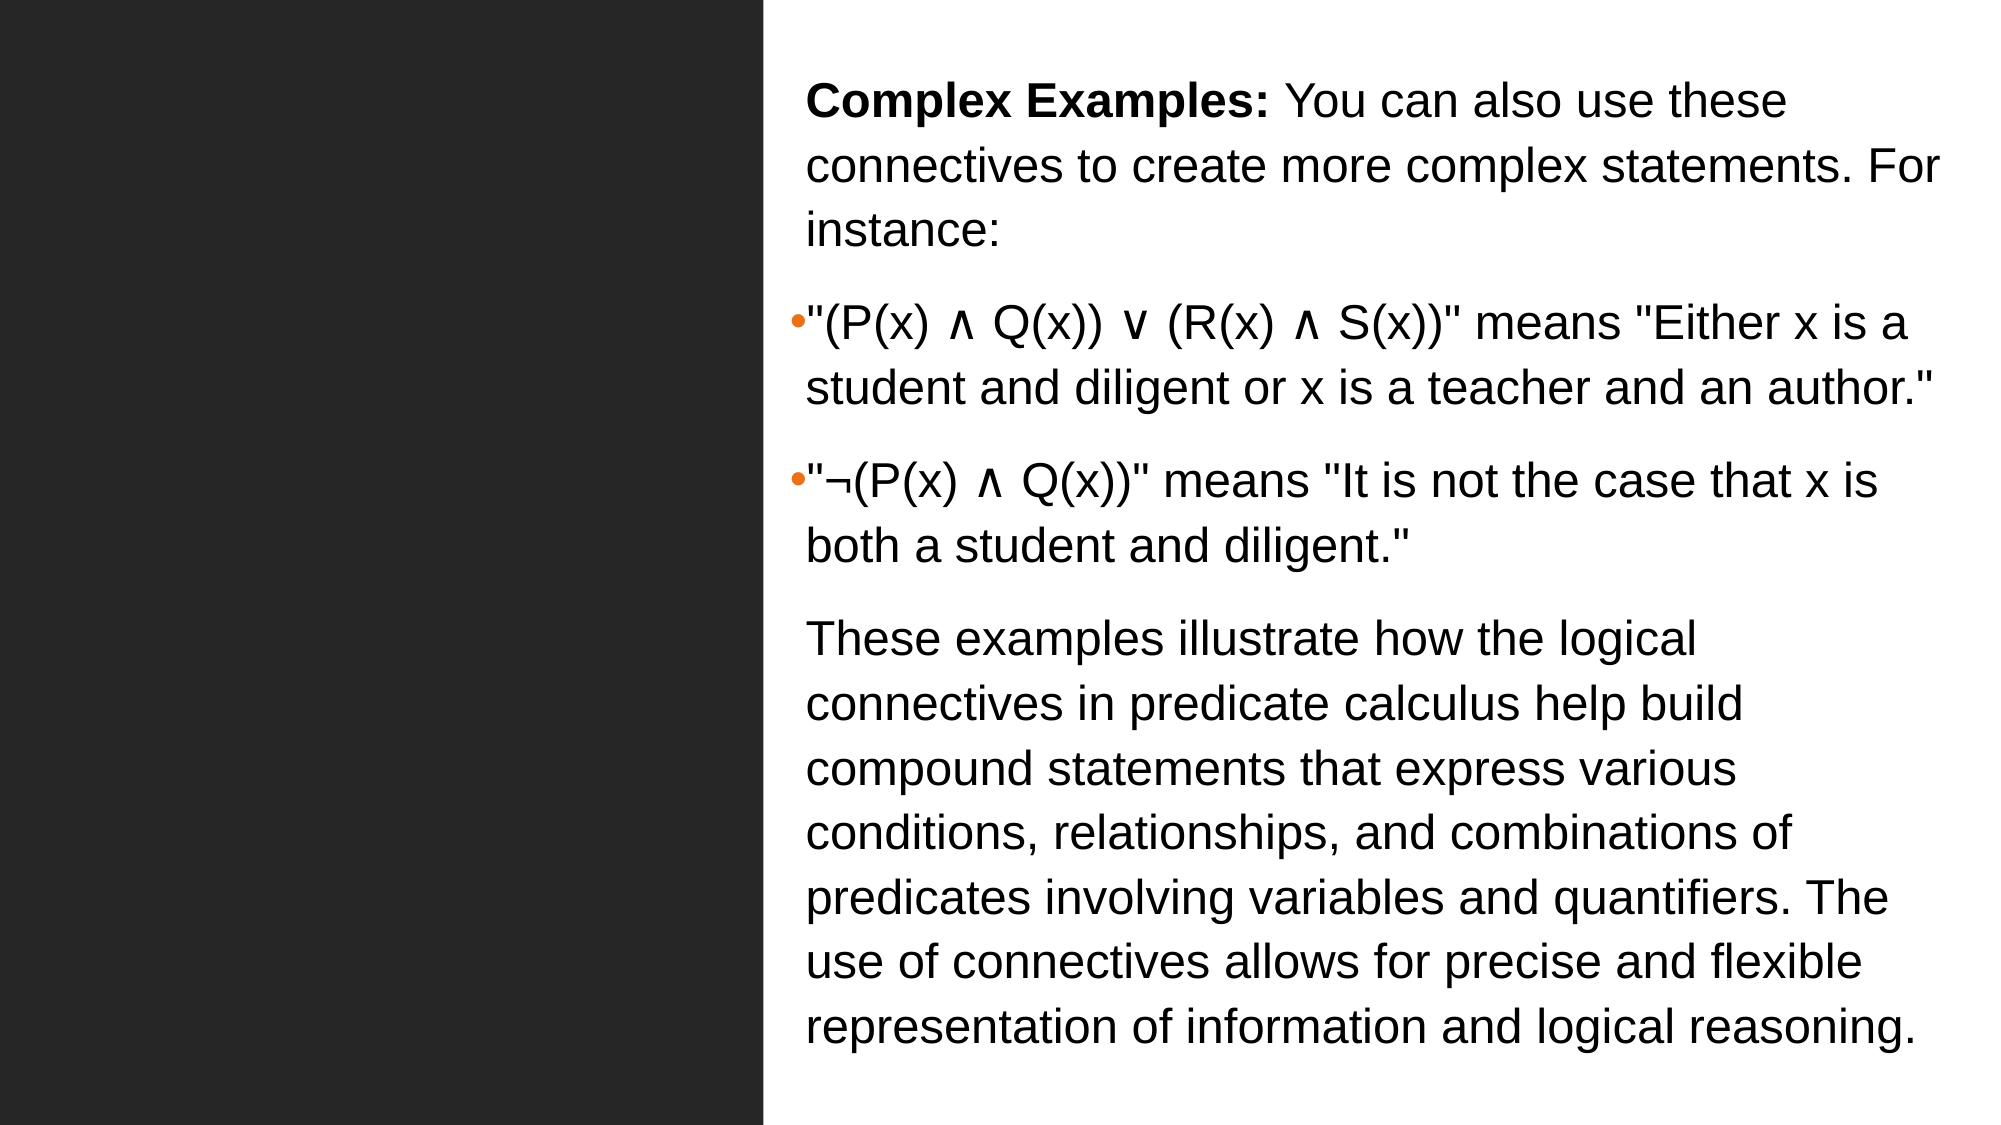

Complex Examples: You can also use these connectives to create more complex statements. For instance:
"(P(x) ∧ Q(x)) ∨ (R(x) ∧ S(x))" means "Either x is a student and diligent or x is a teacher and an author."
"¬(P(x) ∧ Q(x))" means "It is not the case that x is both a student and diligent."
These examples illustrate how the logical connectives in predicate calculus help build compound statements that express various conditions, relationships, and combinations of predicates involving variables and quantifiers. The use of connectives allows for precise and flexible representation of information and logical reasoning.